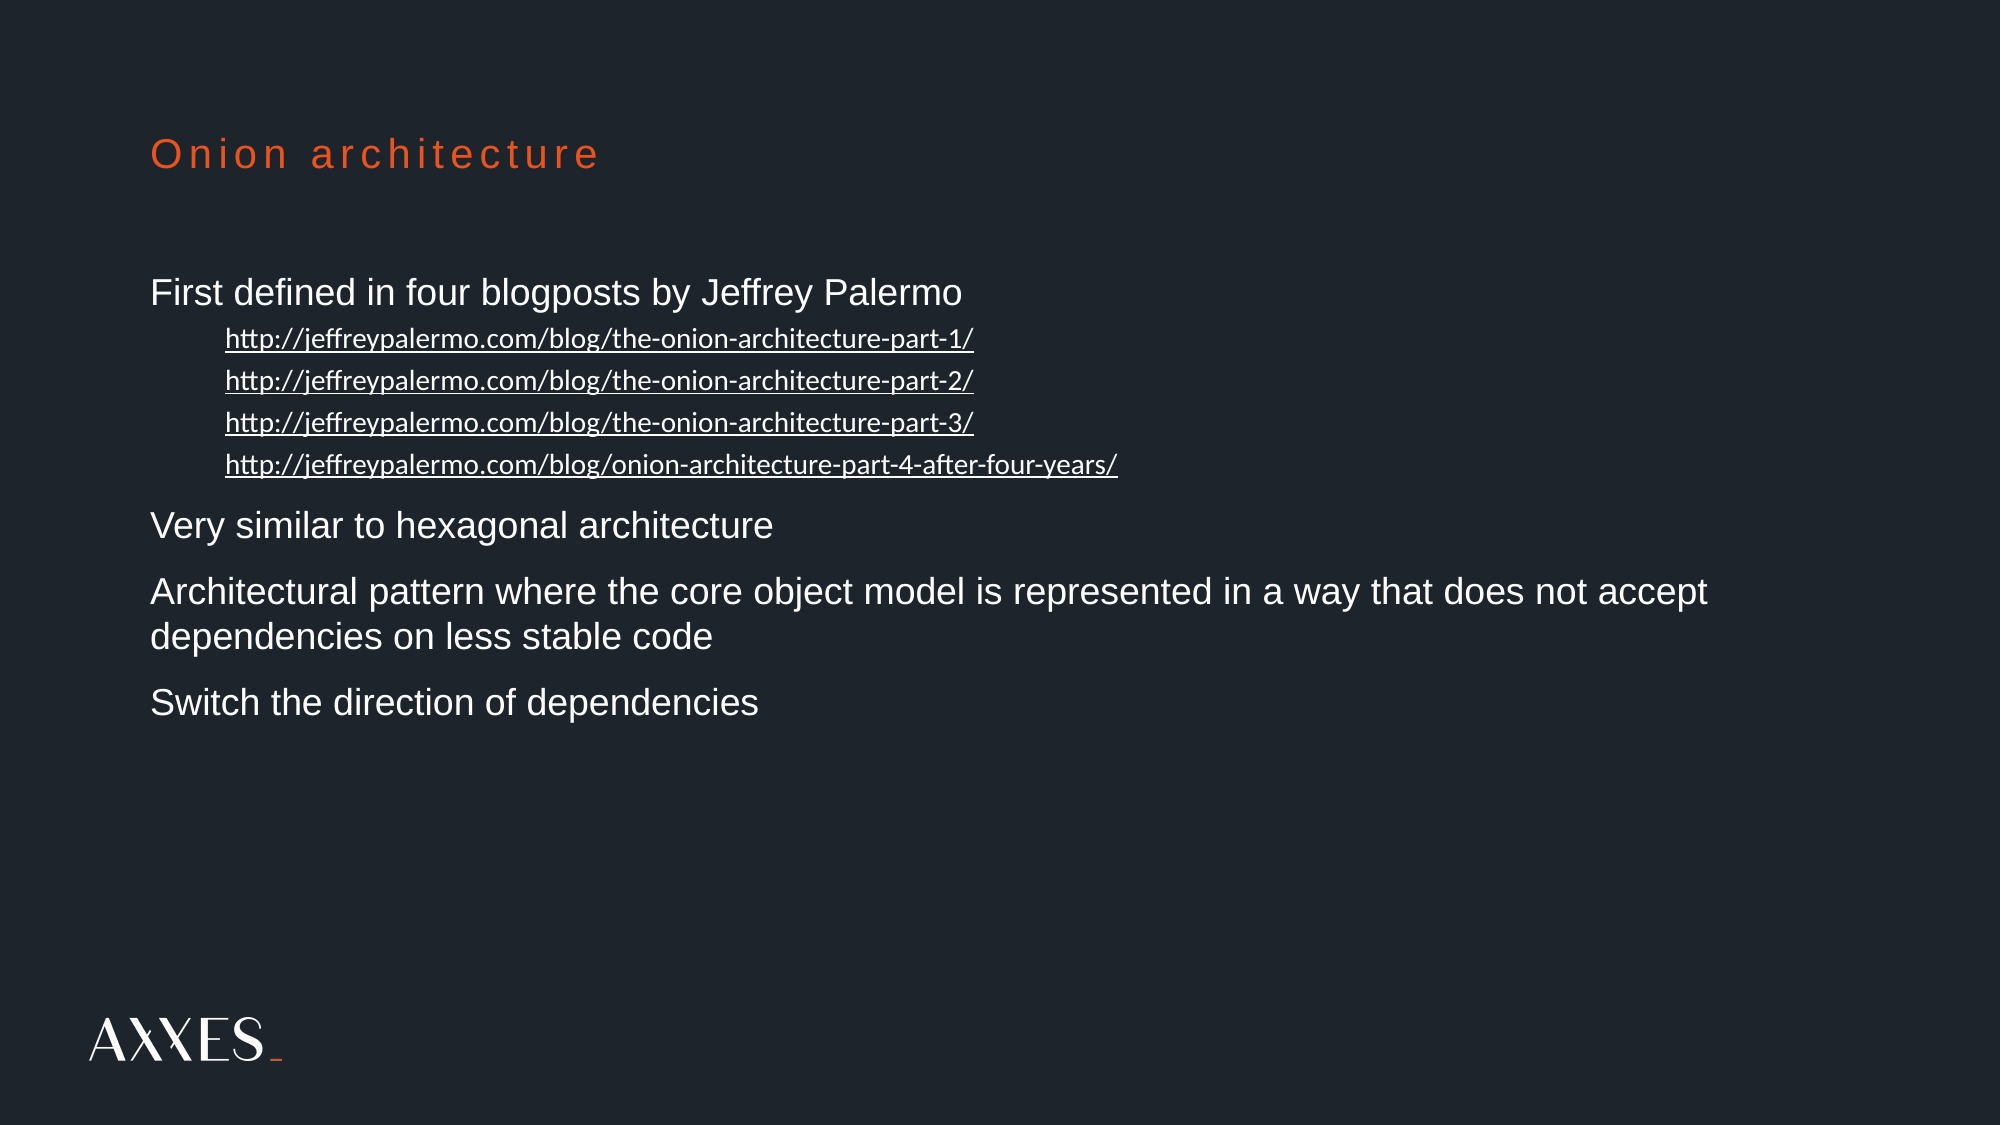

# Onion architecture
First defined in four blogposts by Jeffrey Palermo​
http://jeffreypalermo.com/blog/the-onion-architecture-part-1/
http://jeffreypalermo.com/blog/the-onion-architecture-part-2/
http://jeffreypalermo.com/blog/the-onion-architecture-part-3/
http://jeffreypalermo.com/blog/onion-architecture-part-4-after-four-years/
Very similar to hexagonal architecture
Architectural pattern where the core object model is represented in a way that does not accept dependencies on less stable code
Switch the direction of dependencies